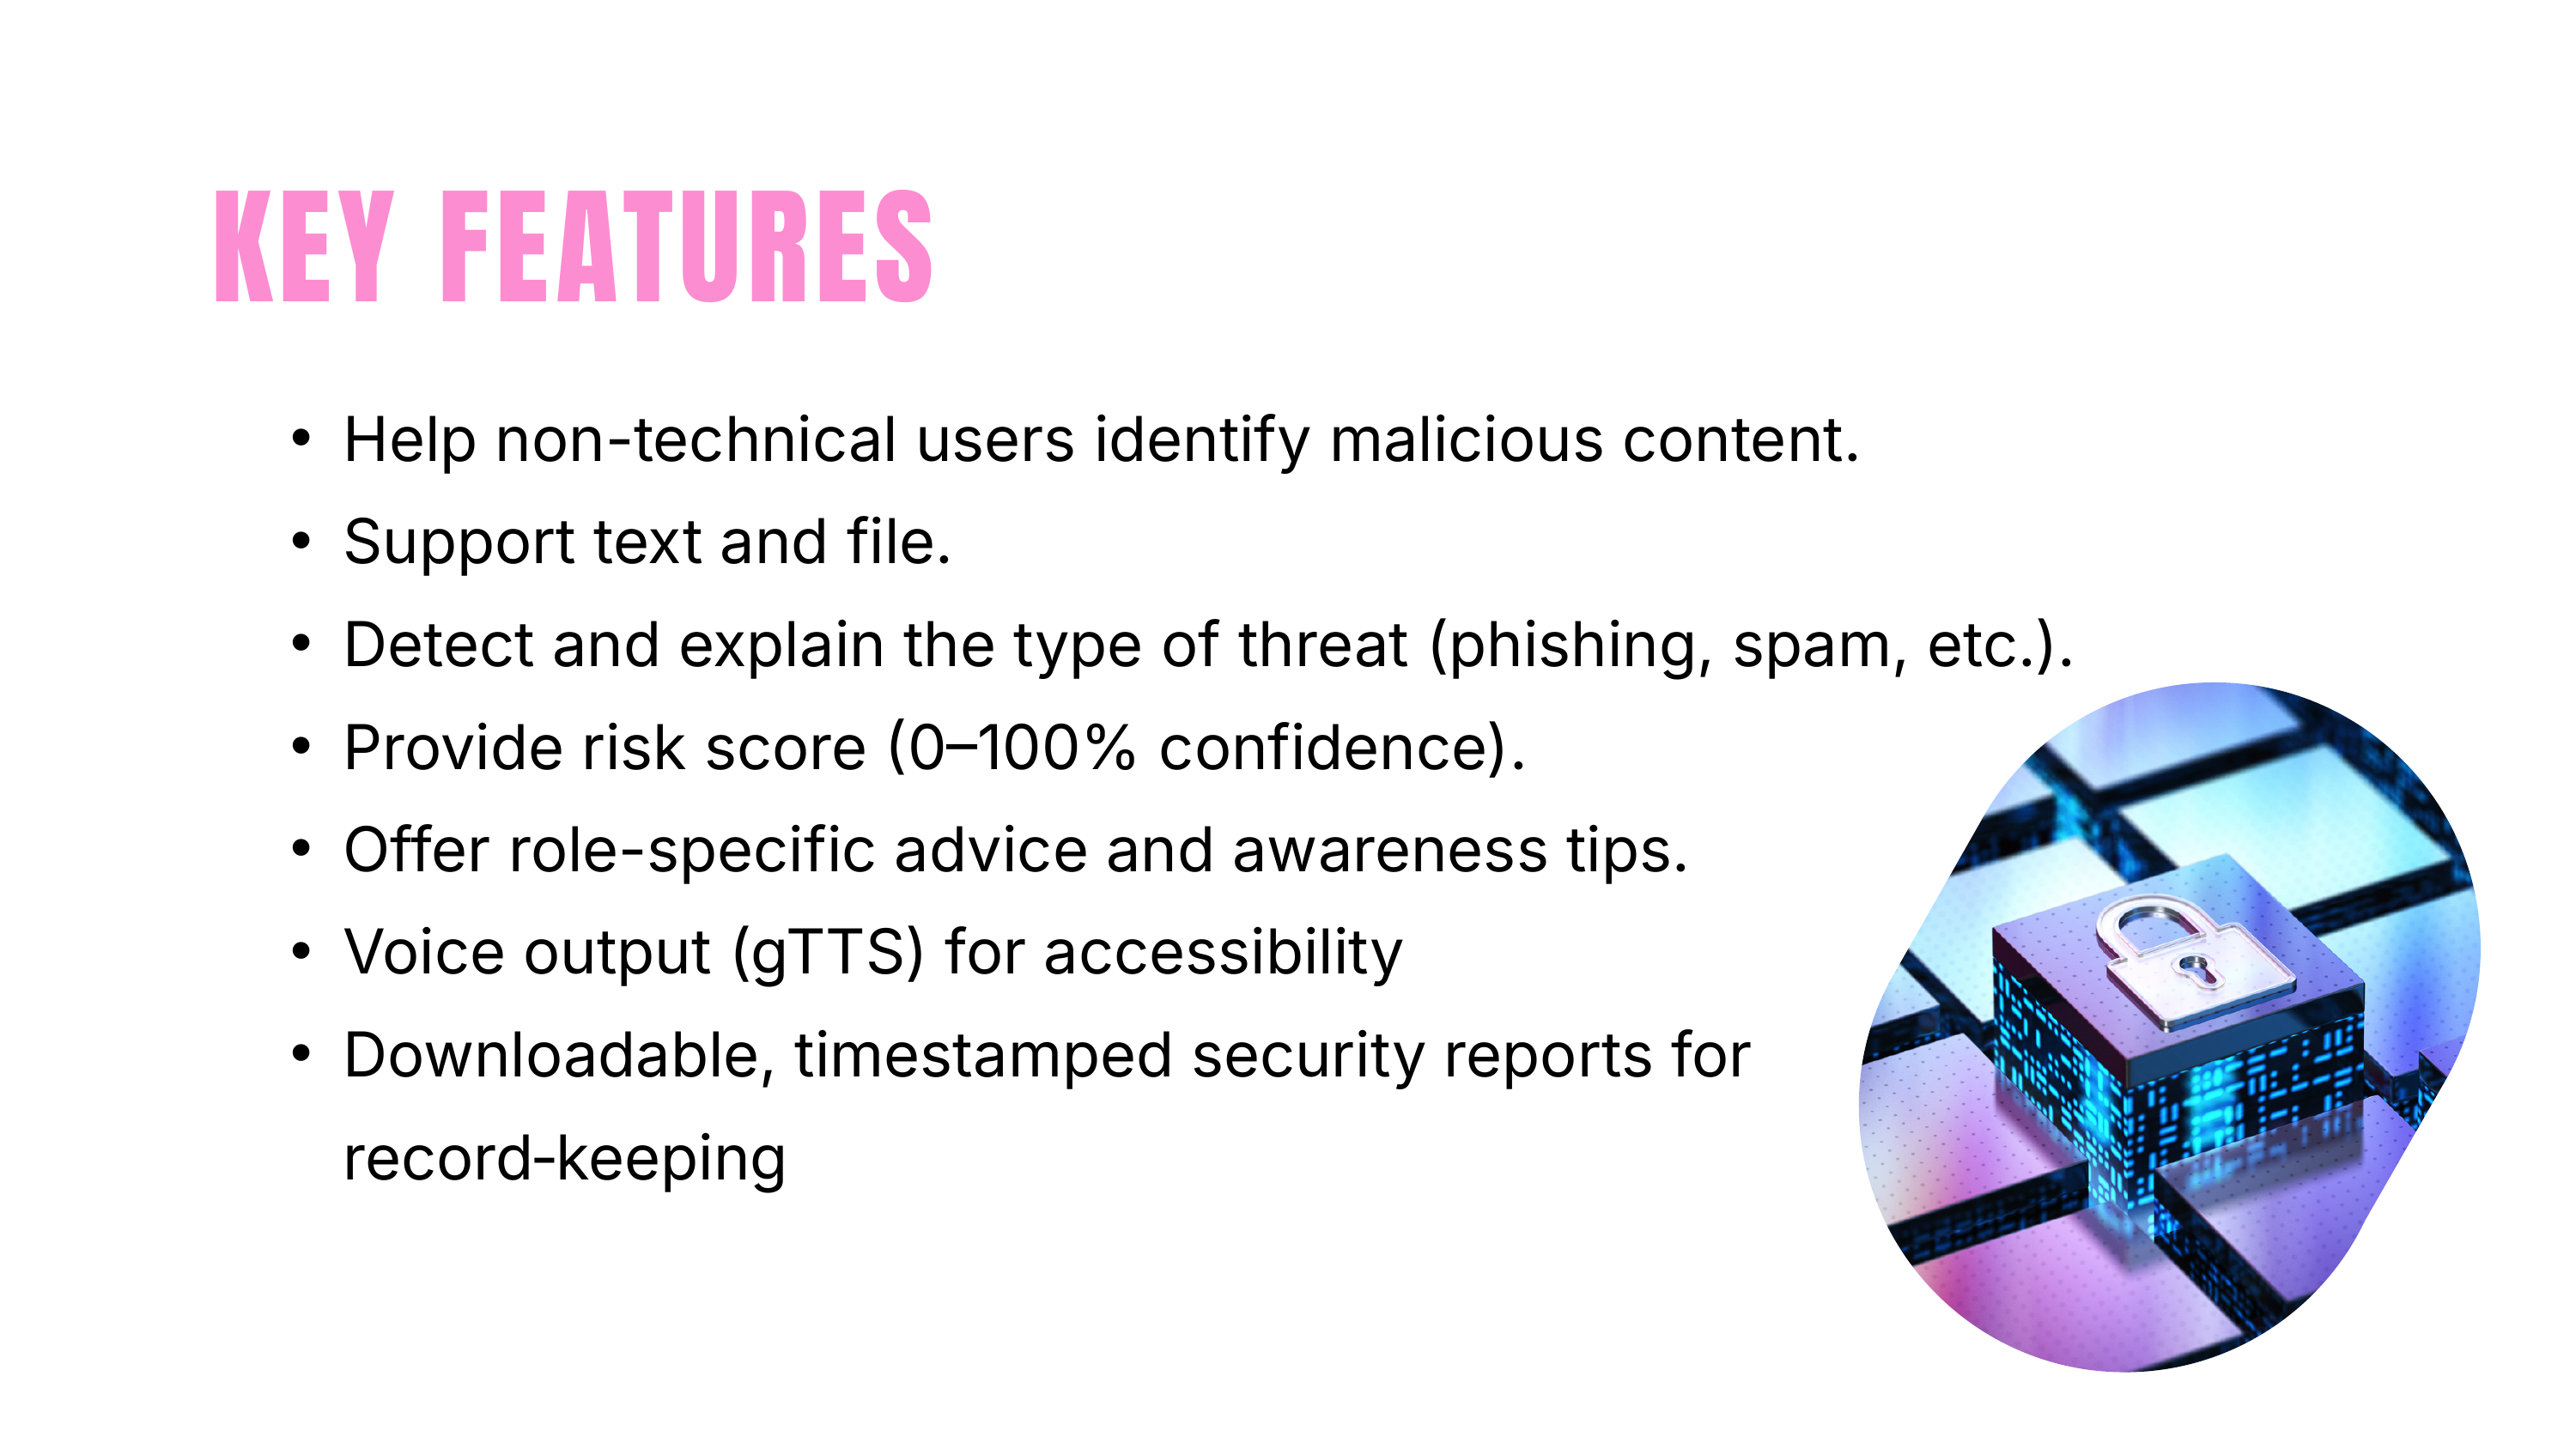

KEY FEATURES
Help non-technical users identify malicious content.
Support text and file.
Detect and explain the type of threat (phishing, spam, etc.).
Provide risk score (0–100% confidence).
Offer role-specific advice and awareness tips.
Voice output (gTTS) for accessibility
Downloadable, timestamped security reports for record‑keeping